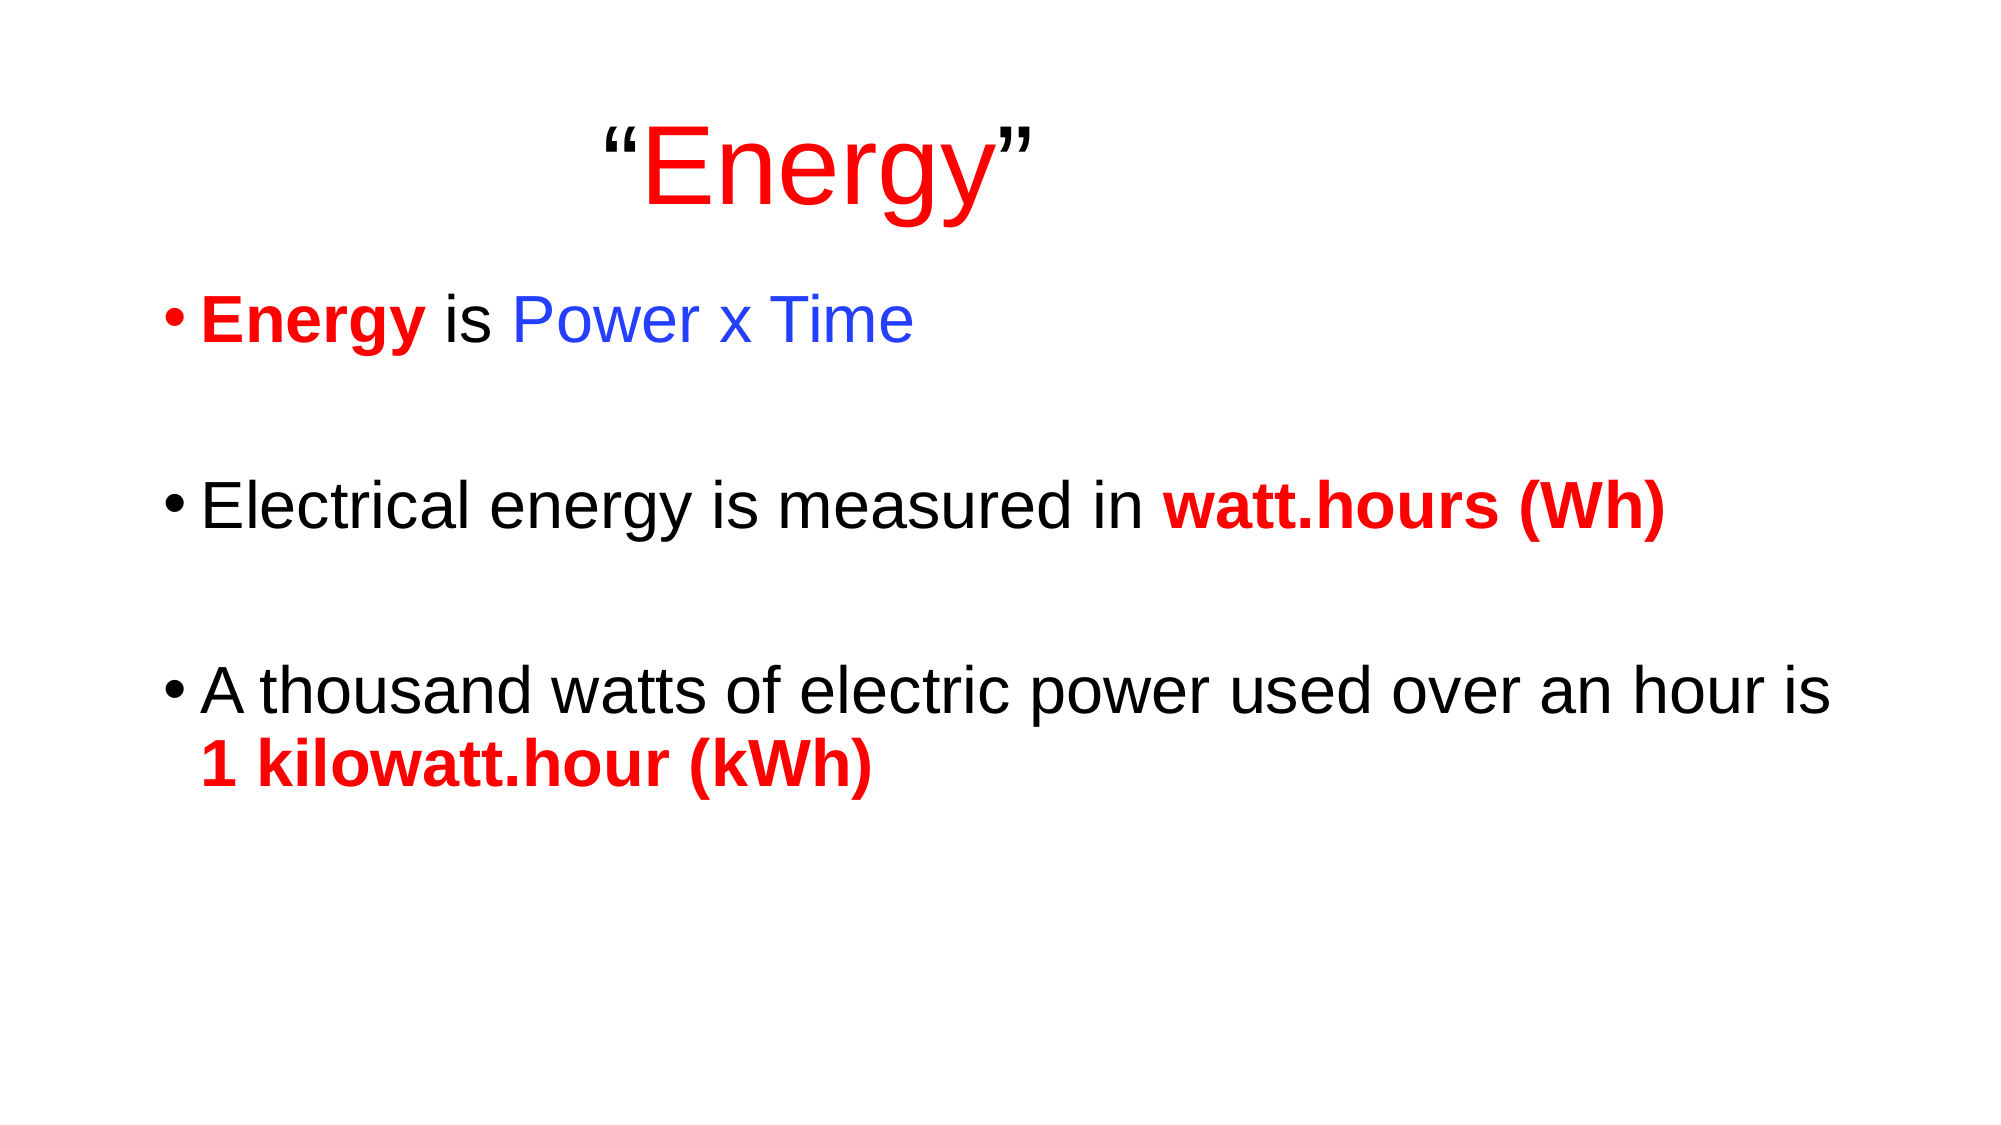

# “Energy”
Energy is Power x Time

Electrical energy is measured in watt.hours (Wh)

A thousand watts of electric power used over an hour is 1 kilowatt.hour (kWh)